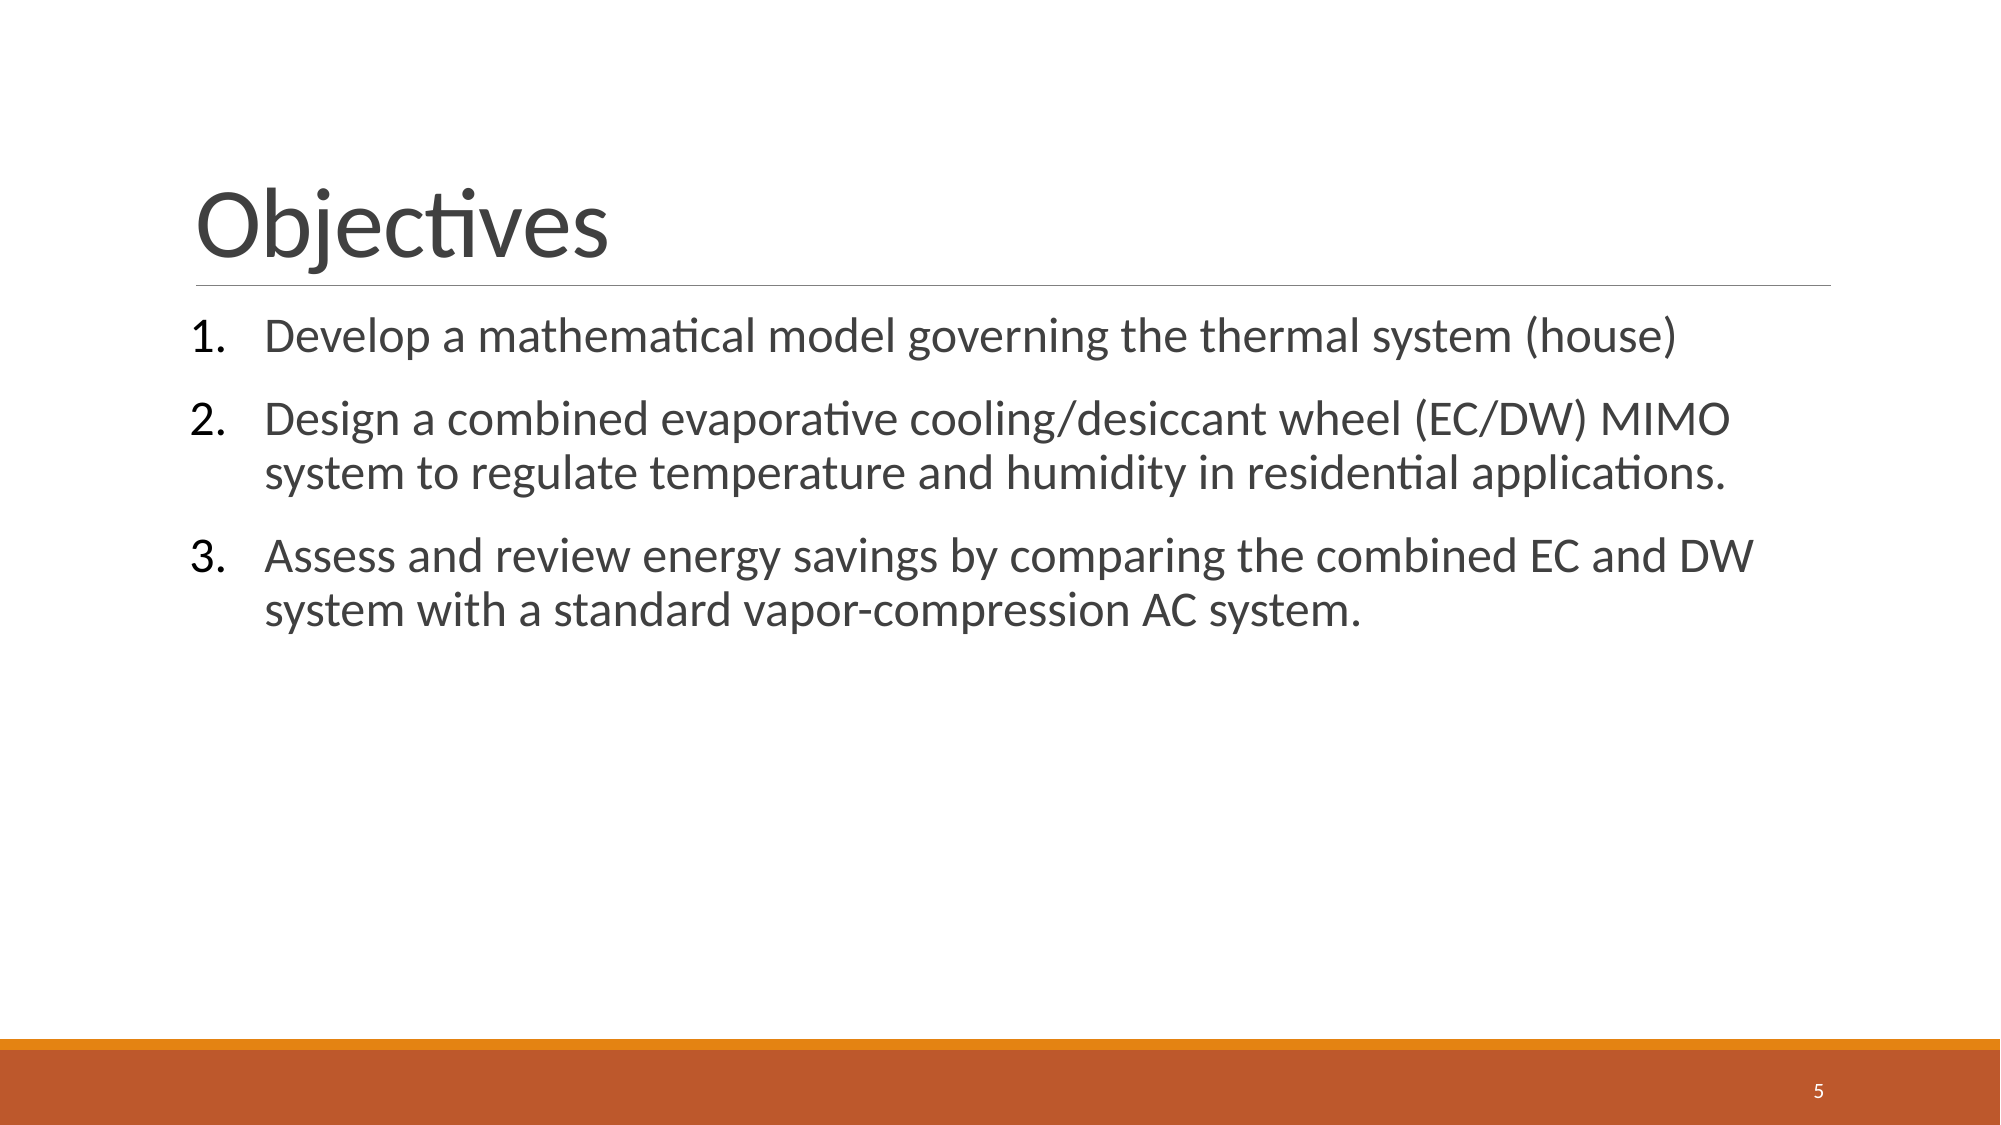

# Objectives
Develop a mathematical model governing the thermal system (house)
Design a combined evaporative cooling/desiccant wheel (EC/DW) MIMO system to regulate temperature and humidity in residential applications.
Assess and review energy savings by comparing the combined EC and DW system with a standard vapor-compression AC system.
5